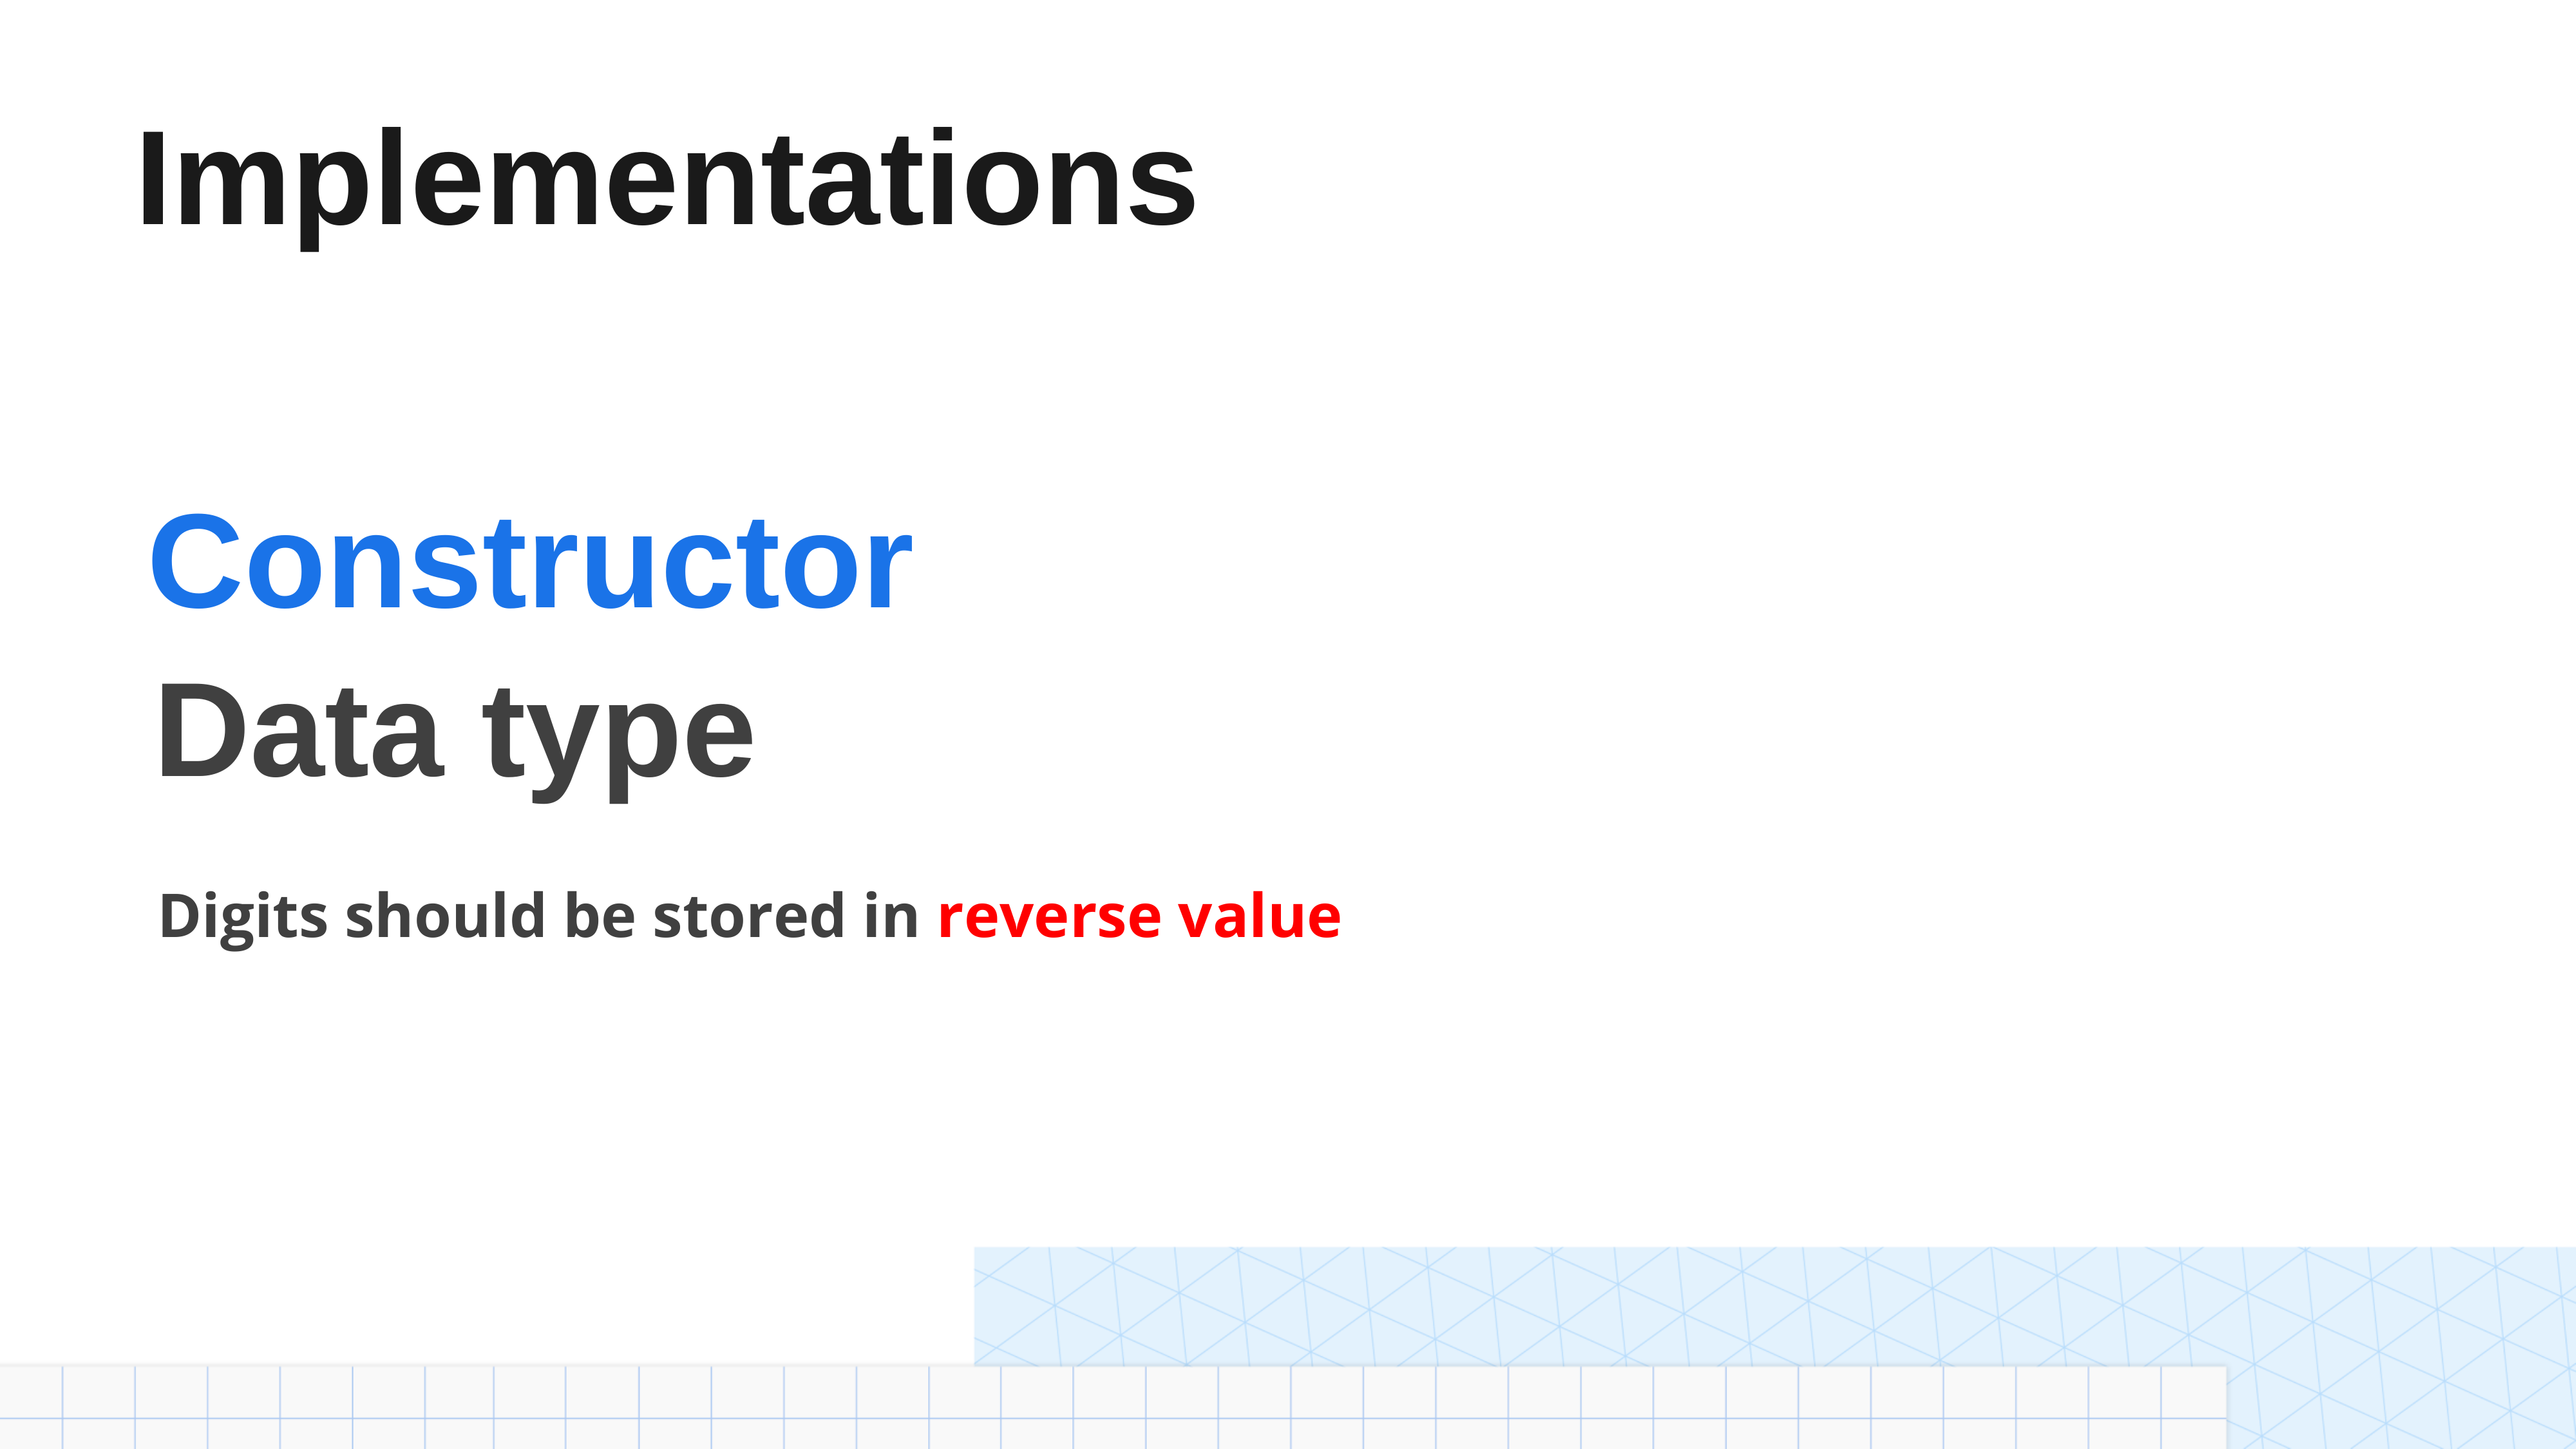

# Implementations
Constructor
Data type
Digits should be stored in reverse value